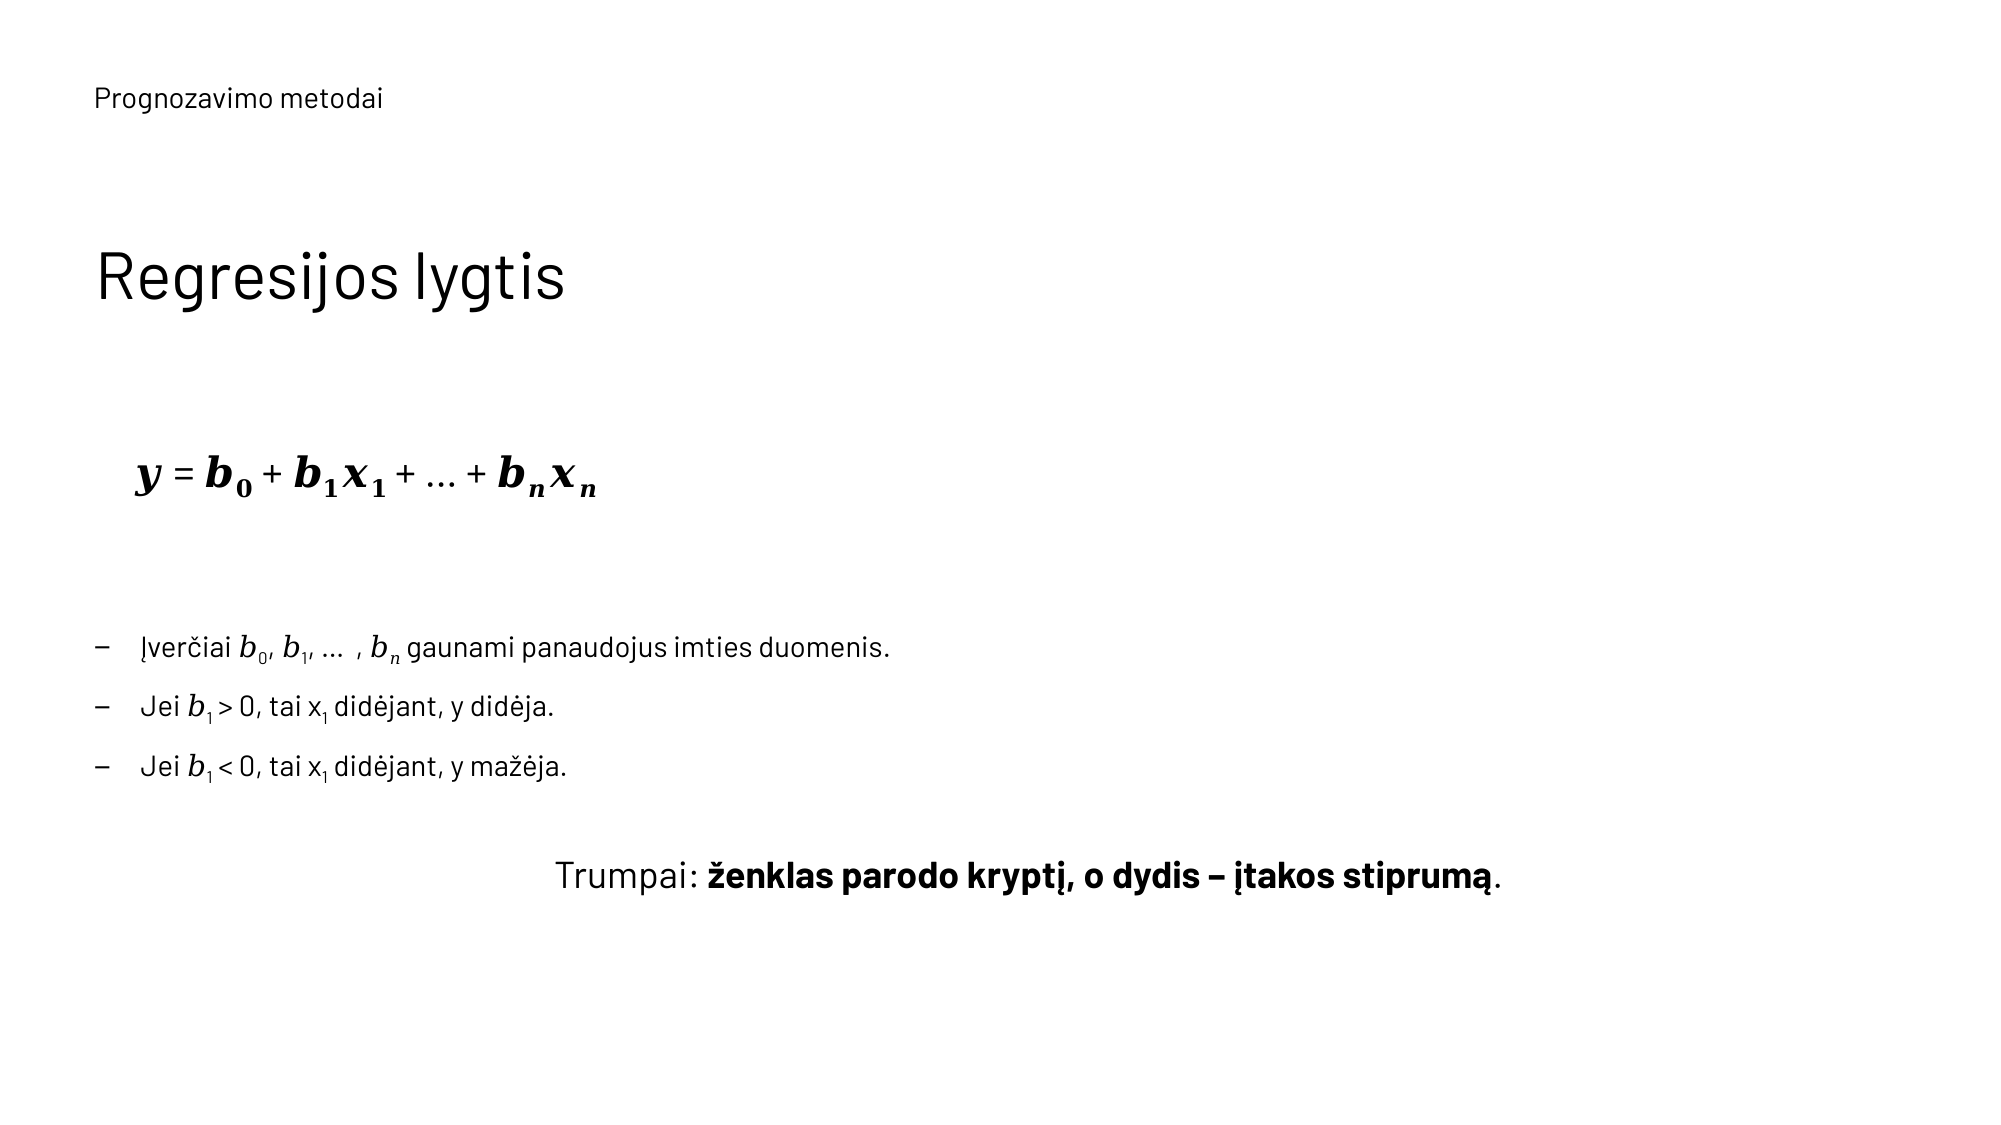

Prognozavimo metodai
# Regresijos lygtis
𝒚 = 𝒃𝟎 + 𝒃𝟏𝒙𝟏 + … + 𝒃𝒏𝒙𝒏

Įverčiai 𝑏0, 𝑏1, …  , 𝑏𝑛 gaunami panaudojus imties duomenis.
Jei 𝑏1 > 0, tai x1 didėjant, y didėja.
Jei 𝑏1 < 0, tai x1 didėjant, y mažėja.
Trumpai: ženklas parodo kryptį, o dydis – įtakos stiprumą.